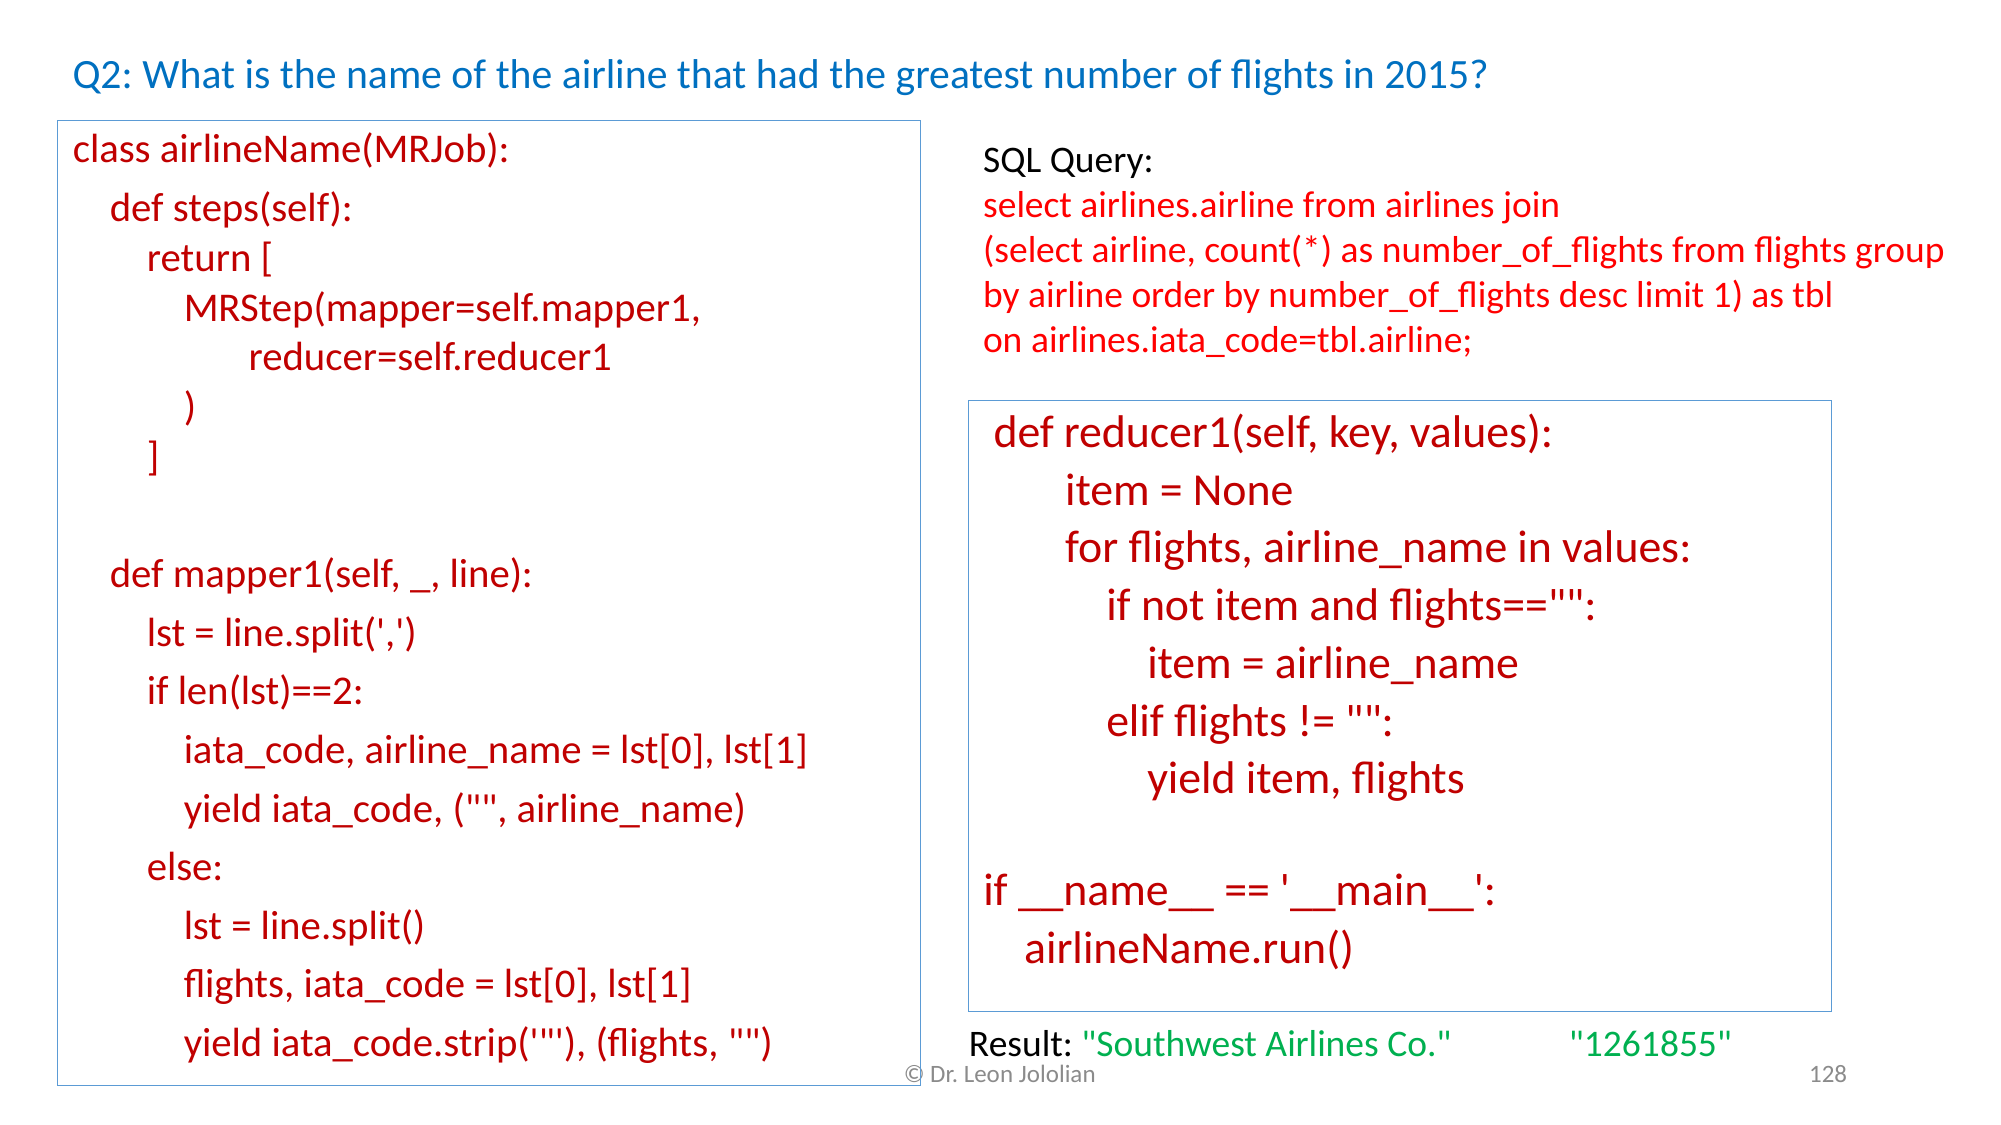

Q2: What is the name of the airline that had the greatest number of flights in 2015?
class airlineName(MRJob):
    def steps(self):
        return [
            MRStep(mapper=self.mapper1,
                   reducer=self.reducer1
            )
        ]

    def mapper1(self, _, line):
        lst = line.split(',')
        if len(lst)==2:
            iata_code, airline_name = lst[0], lst[1]
            yield iata_code, ("", airline_name)
        else:
            lst = line.split()
            flights, iata_code = lst[0], lst[1]
            yield iata_code.strip('"'), (flights, "")
SQL Query:
select airlines.airline from airlines join
(select airline, count(*) as number_of_flights from flights group by airline order by number_of_flights desc limit 1) as tbl
on airlines.iata_code=tbl.airline;
 def reducer1(self, key, values):
        item = None
        for flights, airline_name in values:
            if not item and flights=="":
                item = airline_name
            elif flights != "":
                yield item, flights

if __name__ == '__main__':
    airlineName.run()
Result: "Southwest Airlines Co."	"1261855"
© Dr. Leon Jololian
128